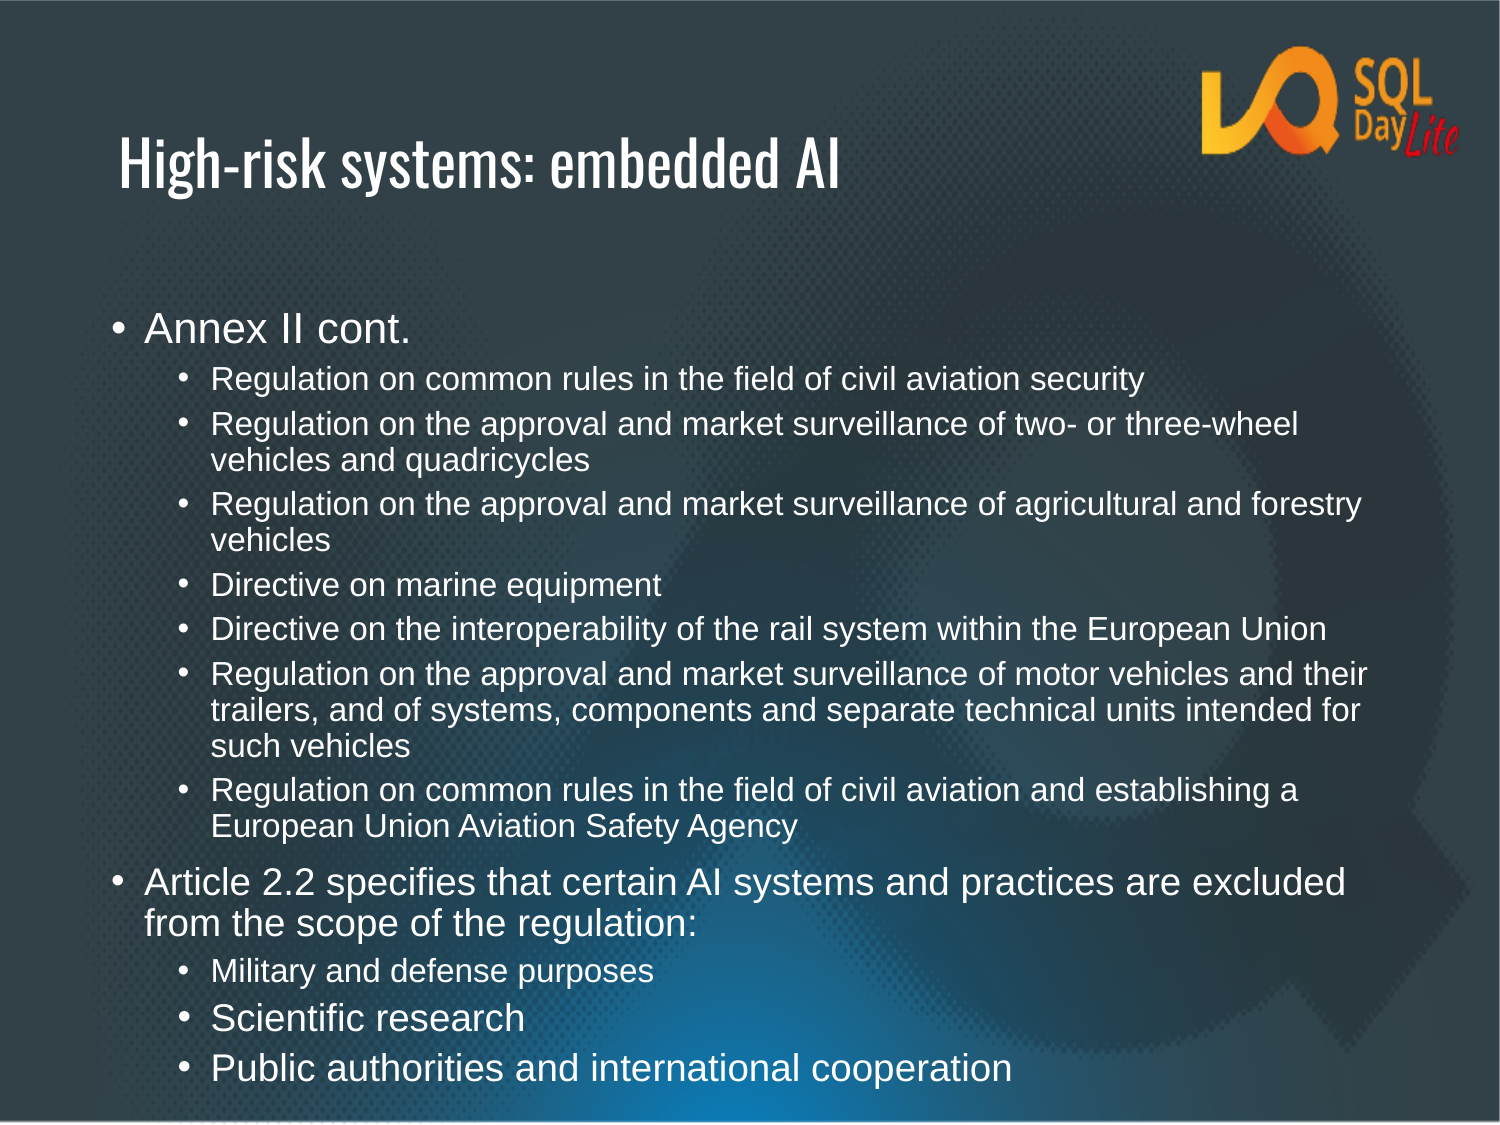

# High-risk systems: embedded AI
Annex II cont.
Regulation on common rules in the field of civil aviation security
Regulation on the approval and market surveillance of two- or three-wheel vehicles and quadricycles
Regulation on the approval and market surveillance of agricultural and forestry vehicles
Directive on marine equipment
Directive on the interoperability of the rail system within the European Union
Regulation on the approval and market surveillance of motor vehicles and their trailers, and of systems, components and separate technical units intended for such vehicles
Regulation on common rules in the field of civil aviation and establishing a European Union Aviation Safety Agency
Article 2.2 specifies that certain AI systems and practices are excluded from the scope of the regulation:
Military and defense purposes
Scientific research
Public authorities and international cooperation